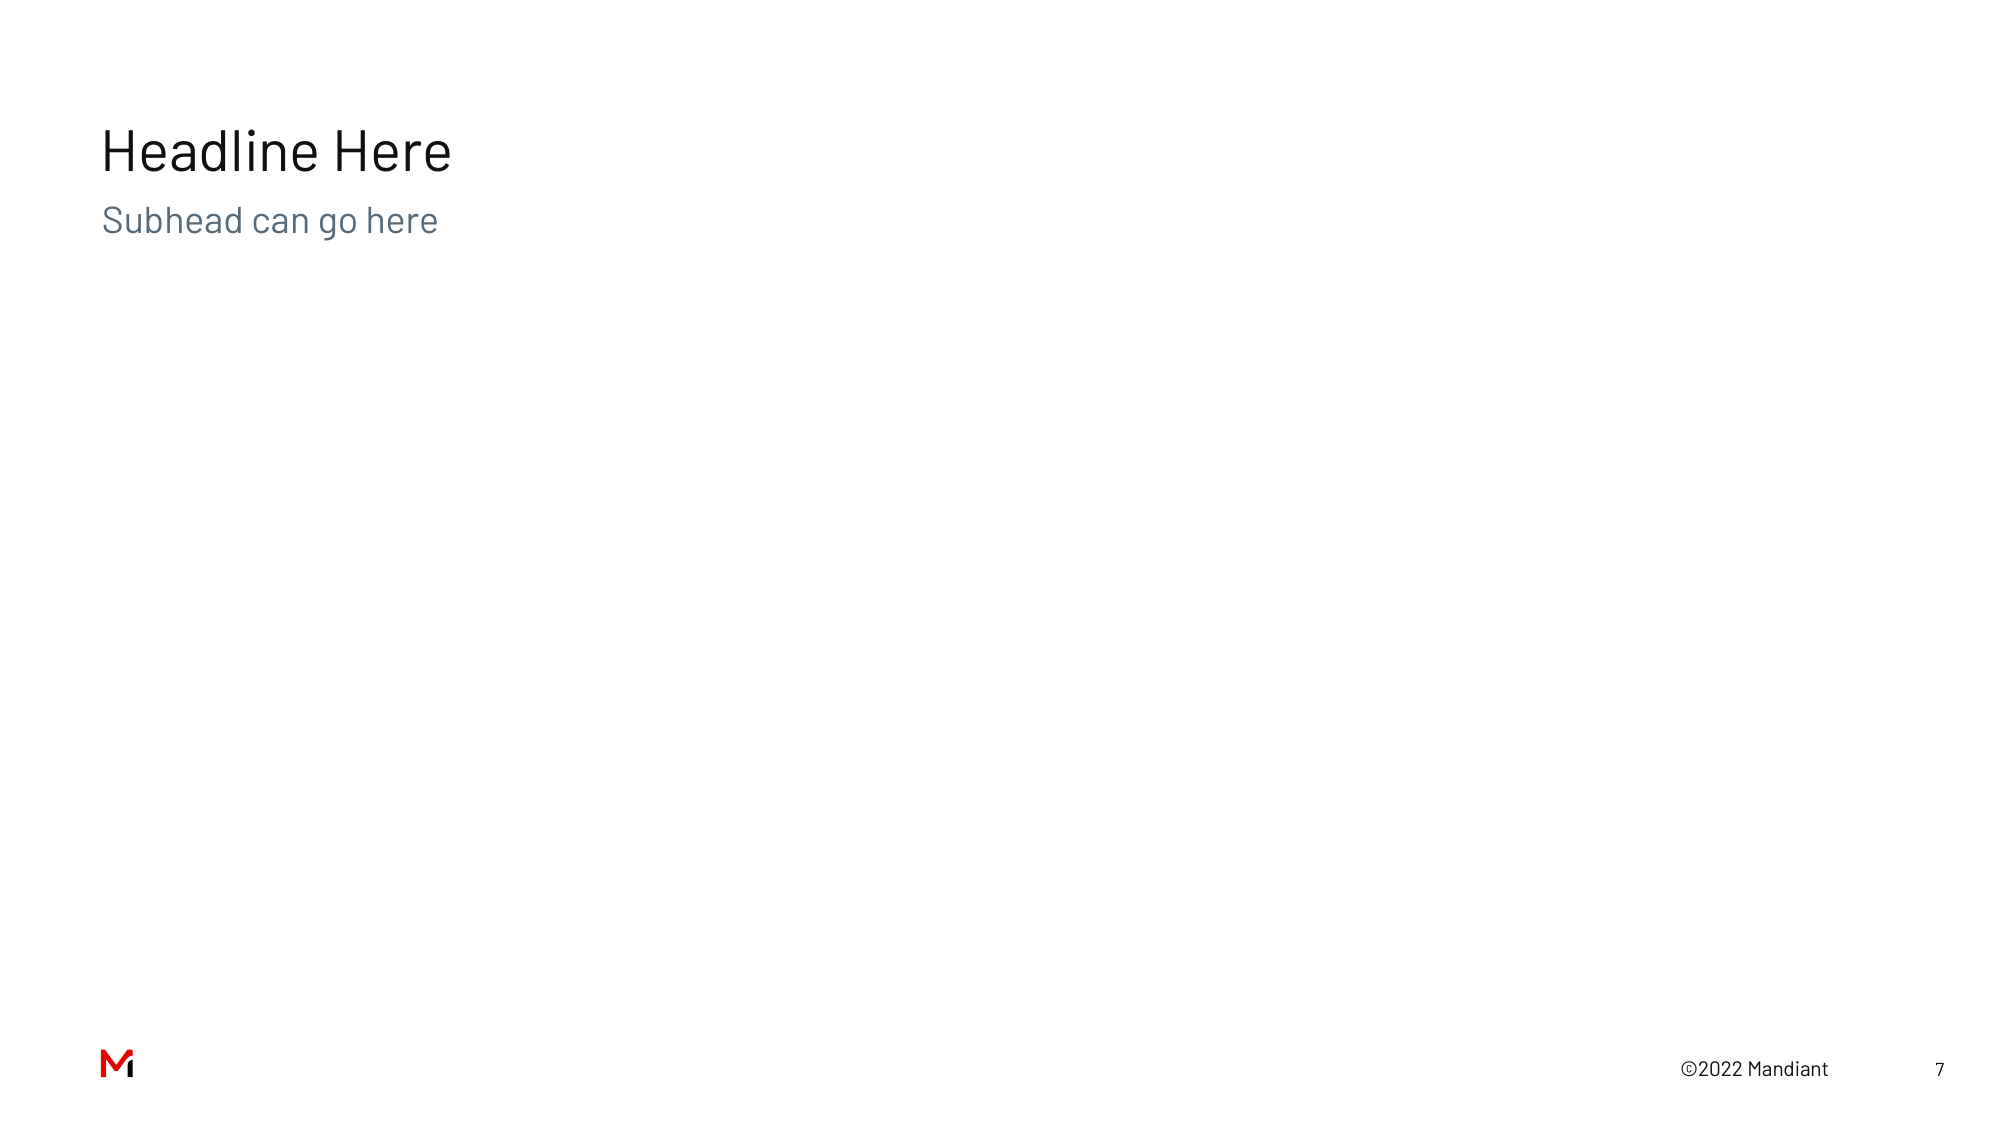

# Headline Here

Subhead can go here
7